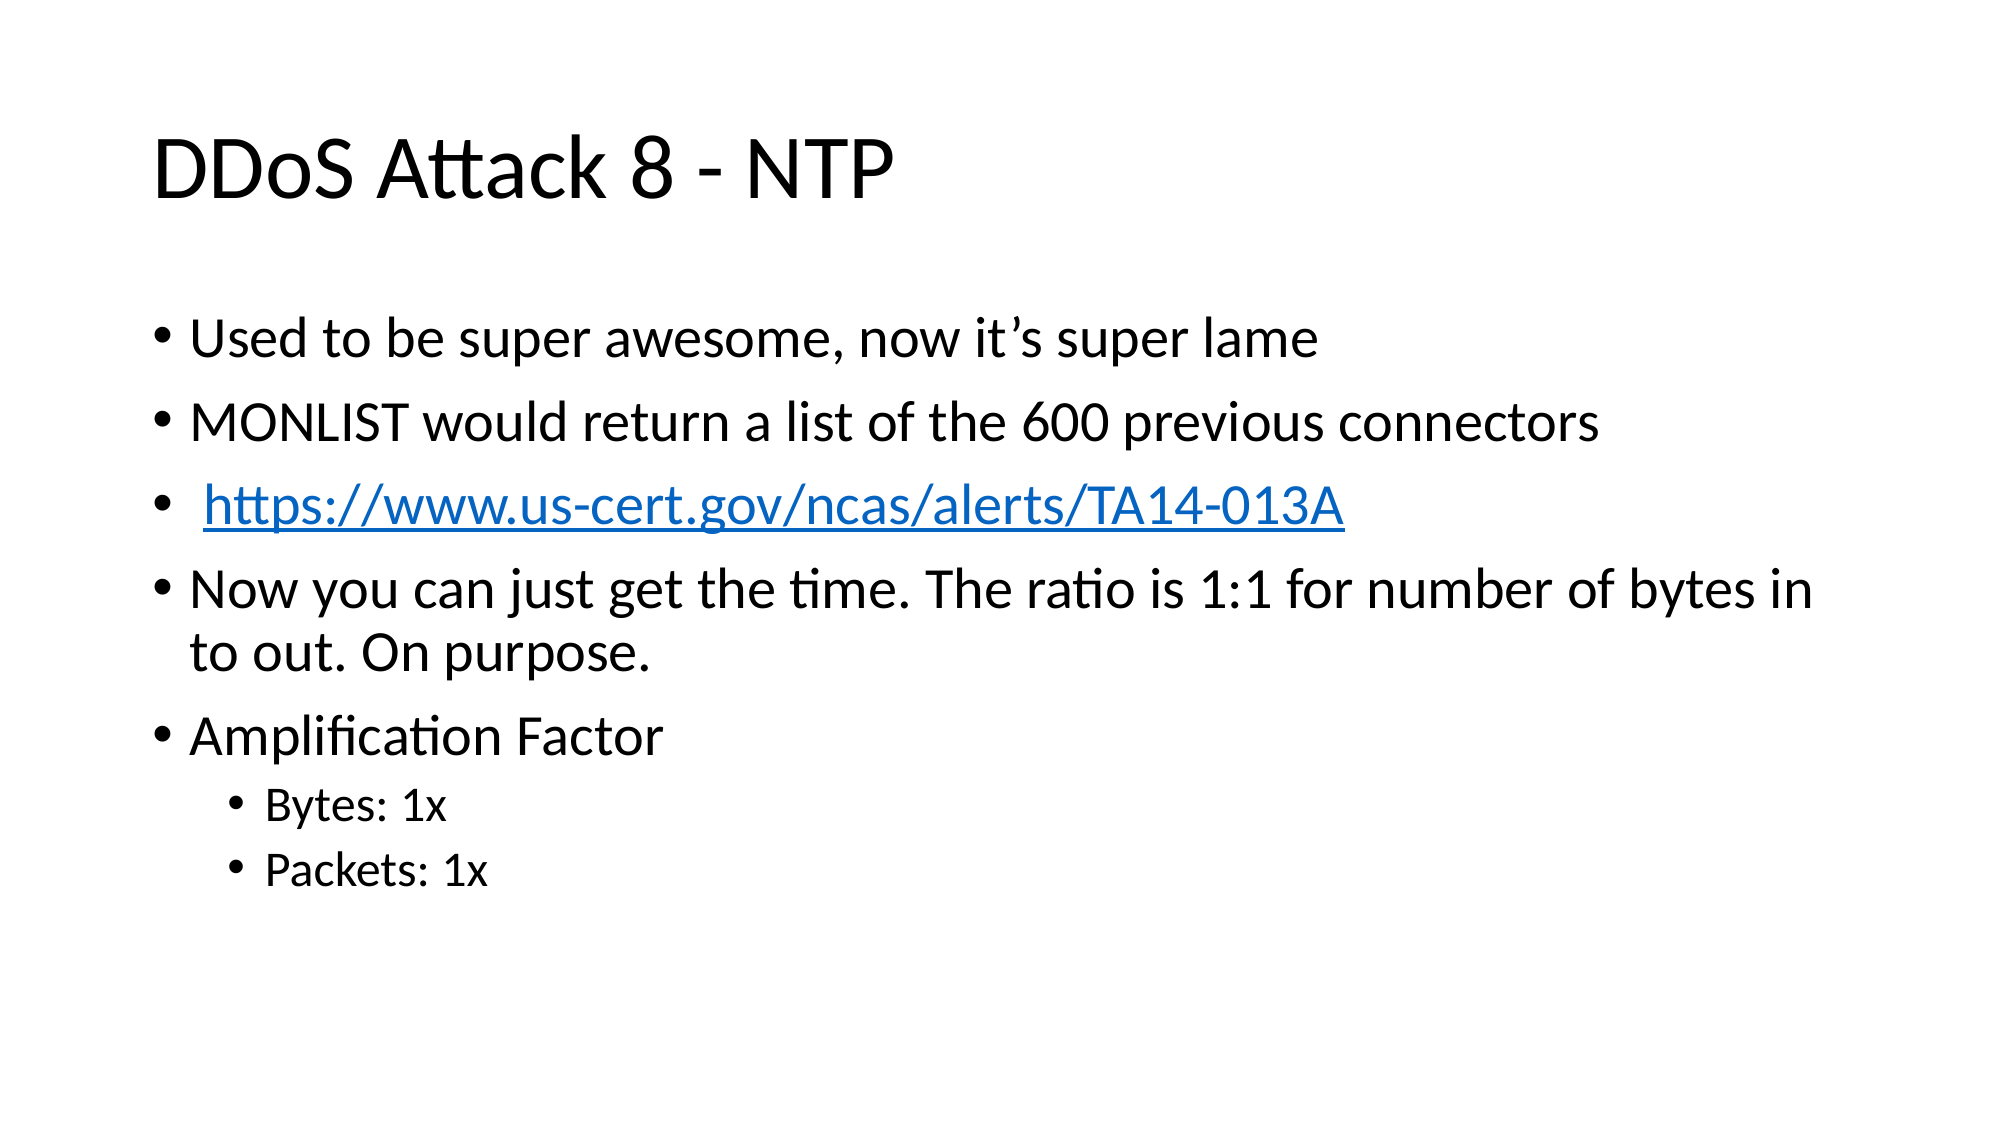

# DDoS Attack 8 - NTP
Used to be super awesome, now it’s super lame
MONLIST would return a list of the 600 previous connectors
 https://www.us-cert.gov/ncas/alerts/TA14-013A
Now you can just get the time. The ratio is 1:1 for number of bytes in to out. On purpose.
Amplification Factor
Bytes: 1x
Packets: 1x